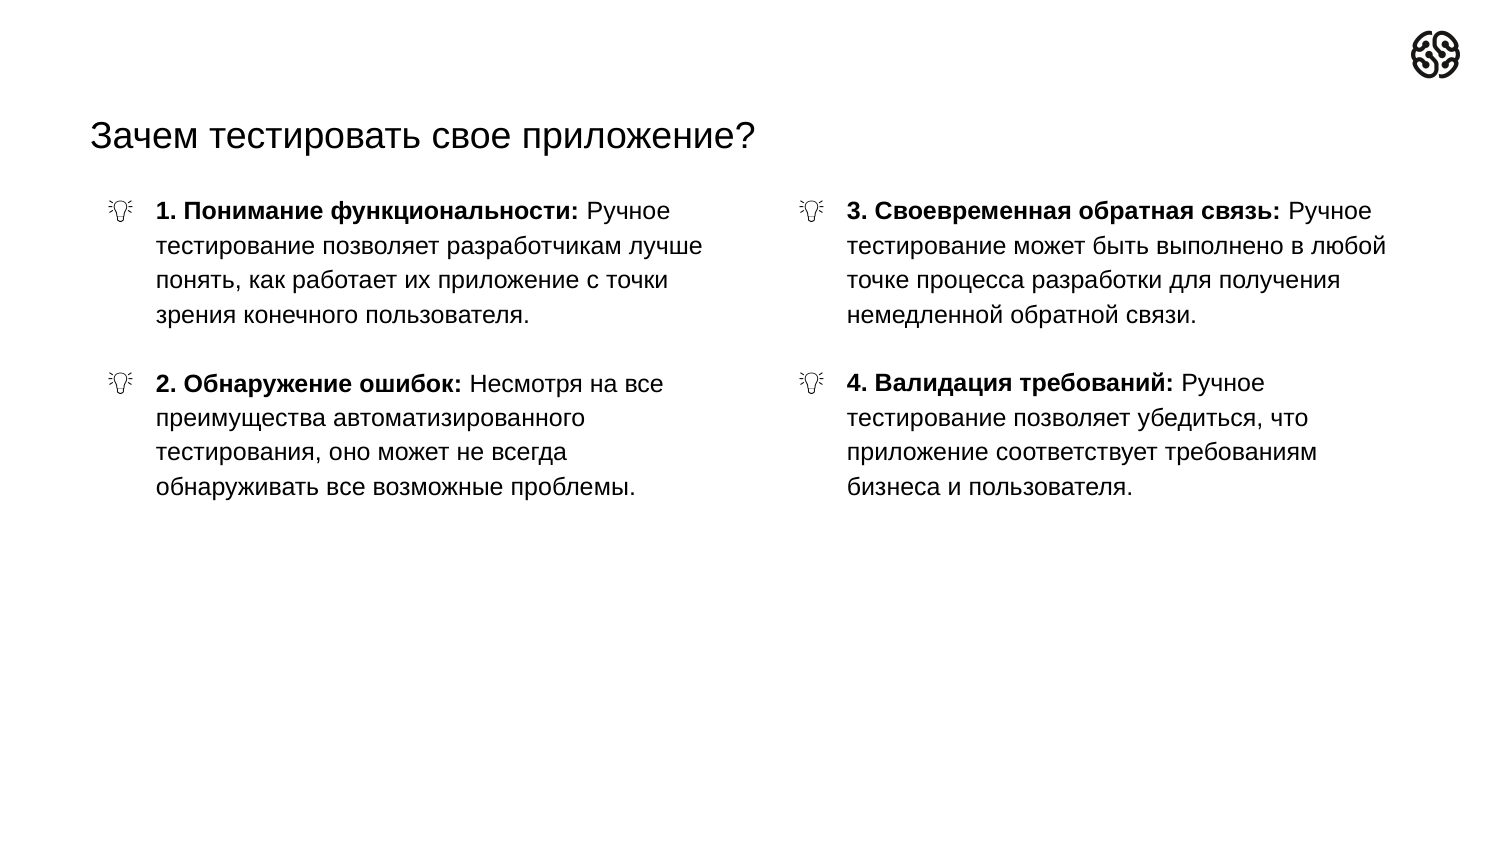

Зачем тестировать свое приложение?
1. Понимание функциональности: Ручное тестирование позволяет разработчикам лучше понять, как работает их приложение с точки зрения конечного пользователя.

2. Обнаружение ошибок: Несмотря на все преимущества автоматизированного тестирования, оно может не всегда обнаруживать все возможные проблемы.
3. Своевременная обратная связь: Ручное тестирование может быть выполнено в любой точке процесса разработки для получения немедленной обратной связи.

4. Валидация требований: Ручное тестирование позволяет убедиться, что приложение соответствует требованиям бизнеса и пользователя.